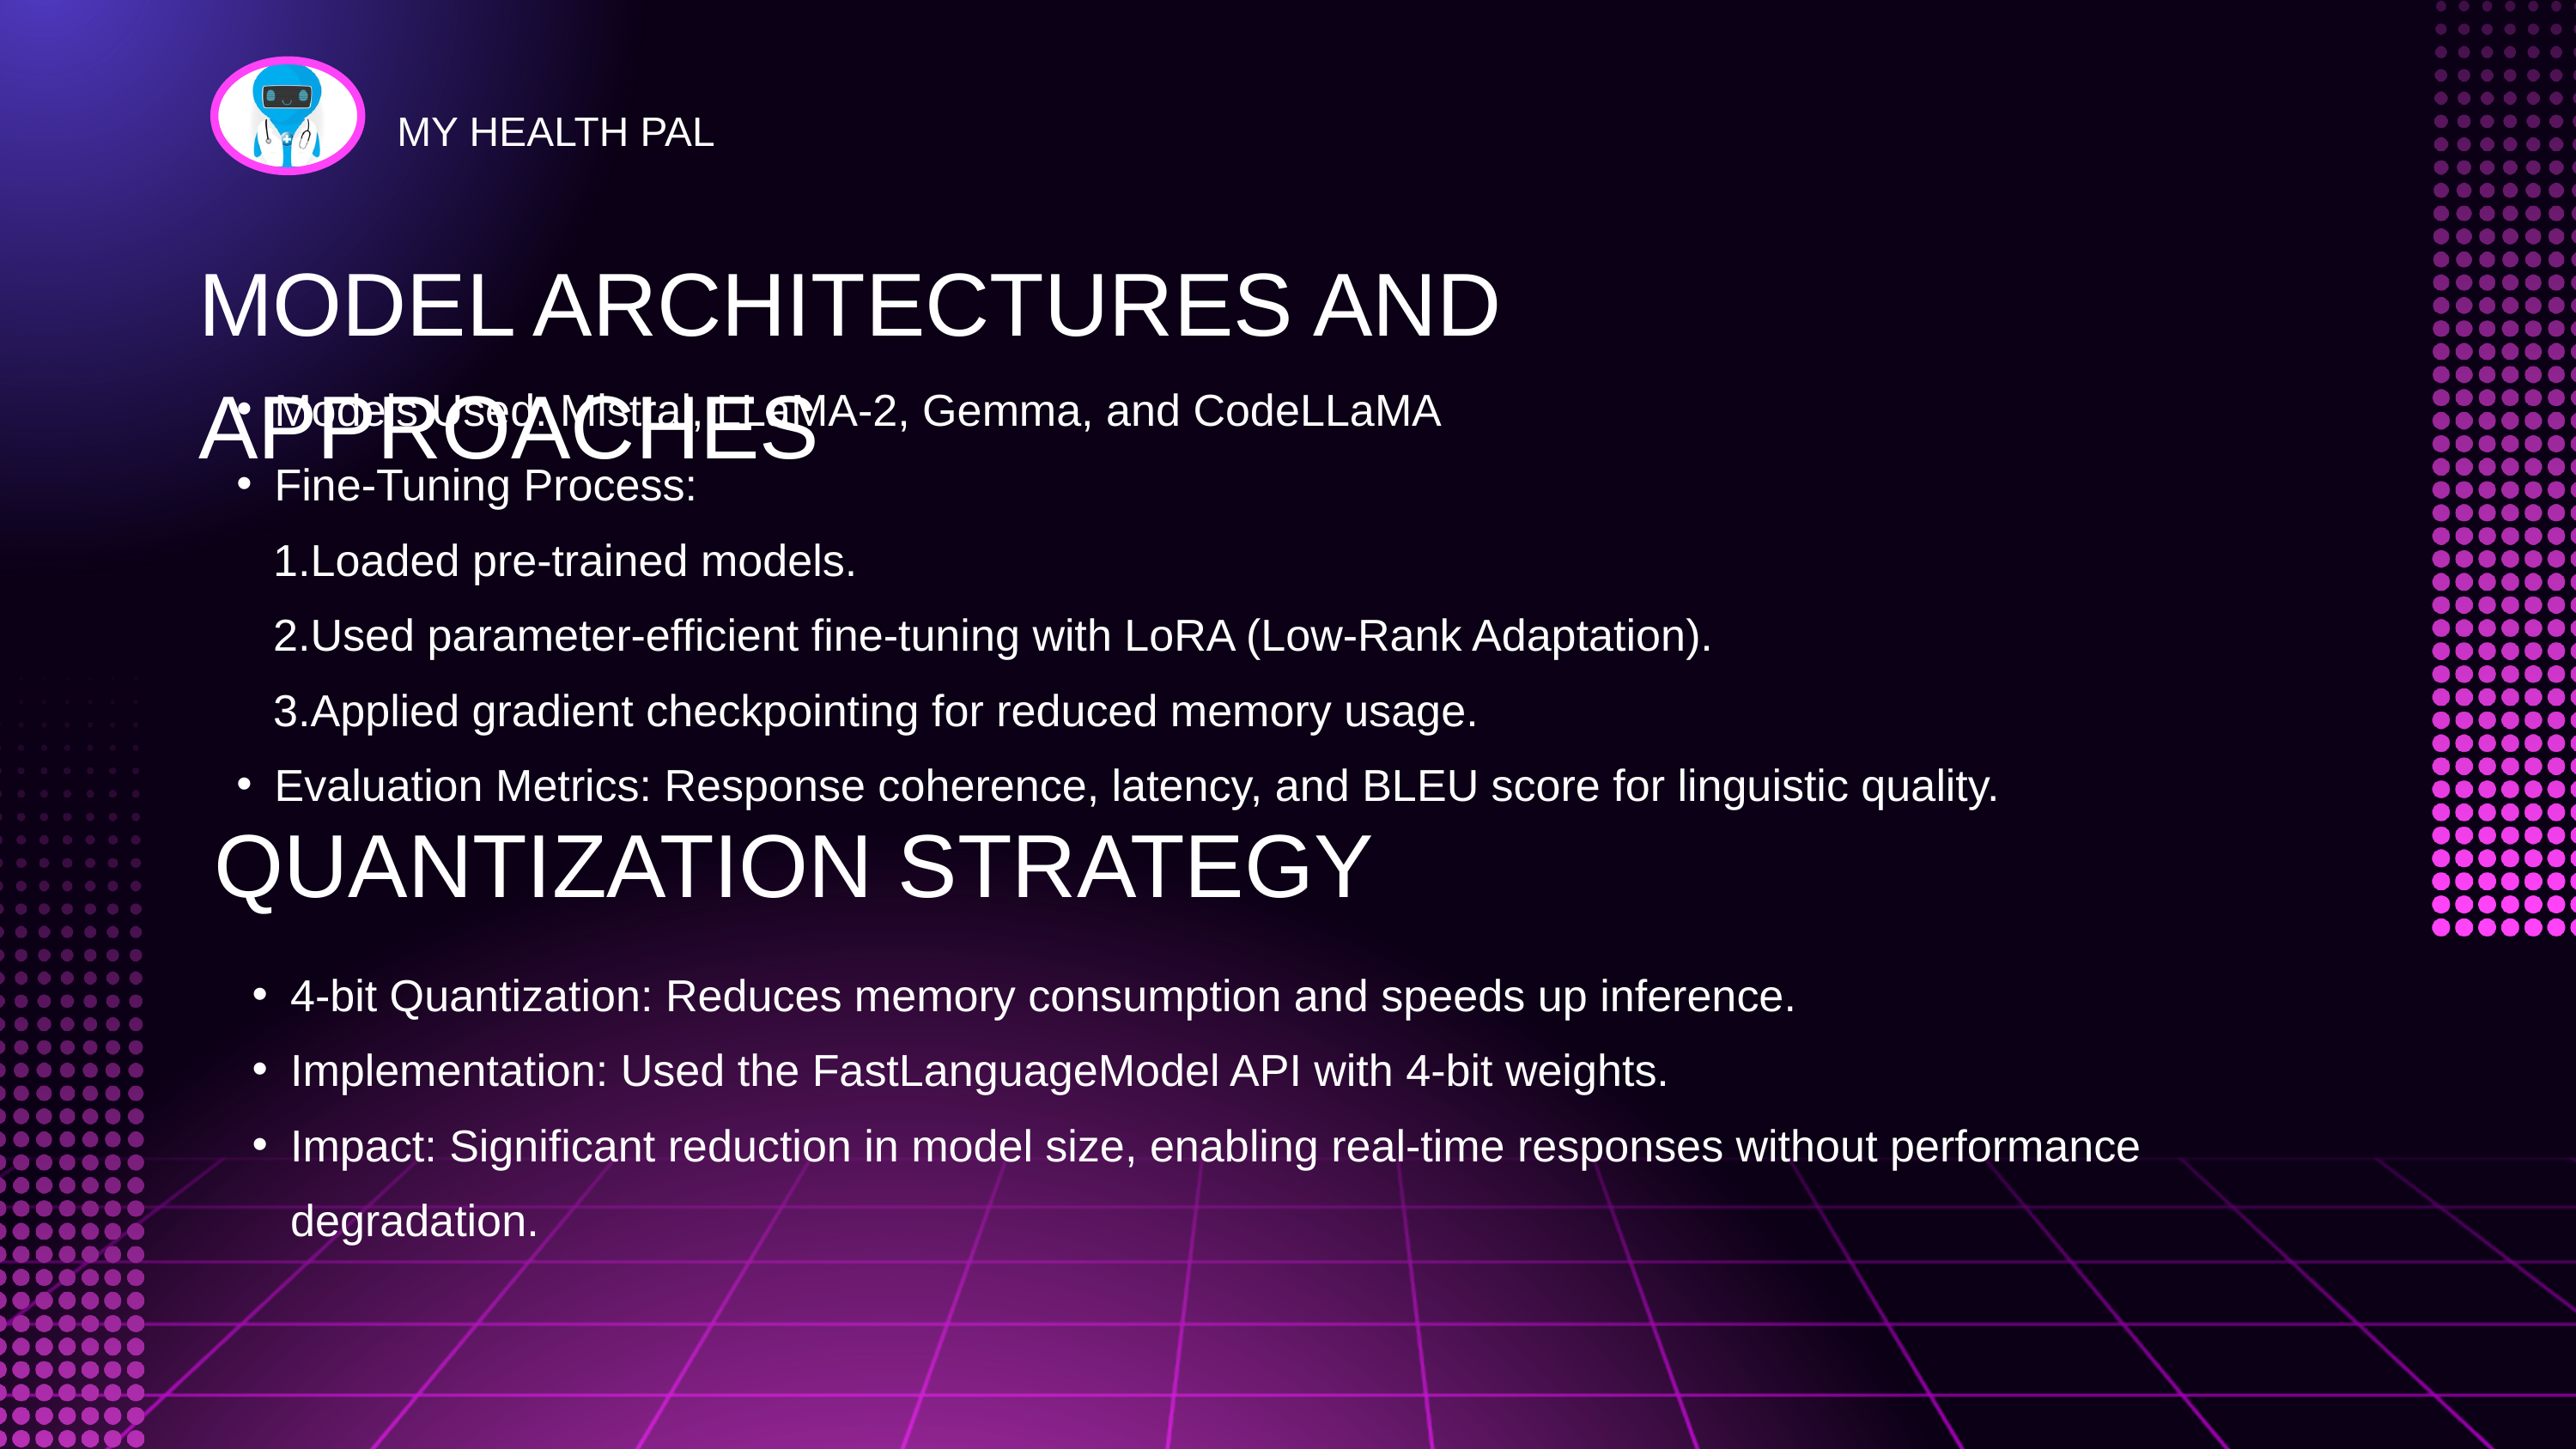

MY HEALTH PAL
MODEL ARCHITECTURES AND APPROACHES
Models Used: Mistral, LLaMA-2, Gemma, and CodeLLaMA
Fine-Tuning Process:
      1.Loaded pre-trained models.
      2.Used parameter-efficient fine-tuning with LoRA (Low-Rank Adaptation).
      3.Applied gradient checkpointing for reduced memory usage.
Evaluation Metrics: Response coherence, latency, and BLEU score for linguistic quality.

QUANTIZATION STRATEGY
4-bit Quantization: Reduces memory consumption and speeds up inference.
Implementation: Used the FastLanguageModel API with 4-bit weights.
Impact: Significant reduction in model size, enabling real-time responses without performance degradation.